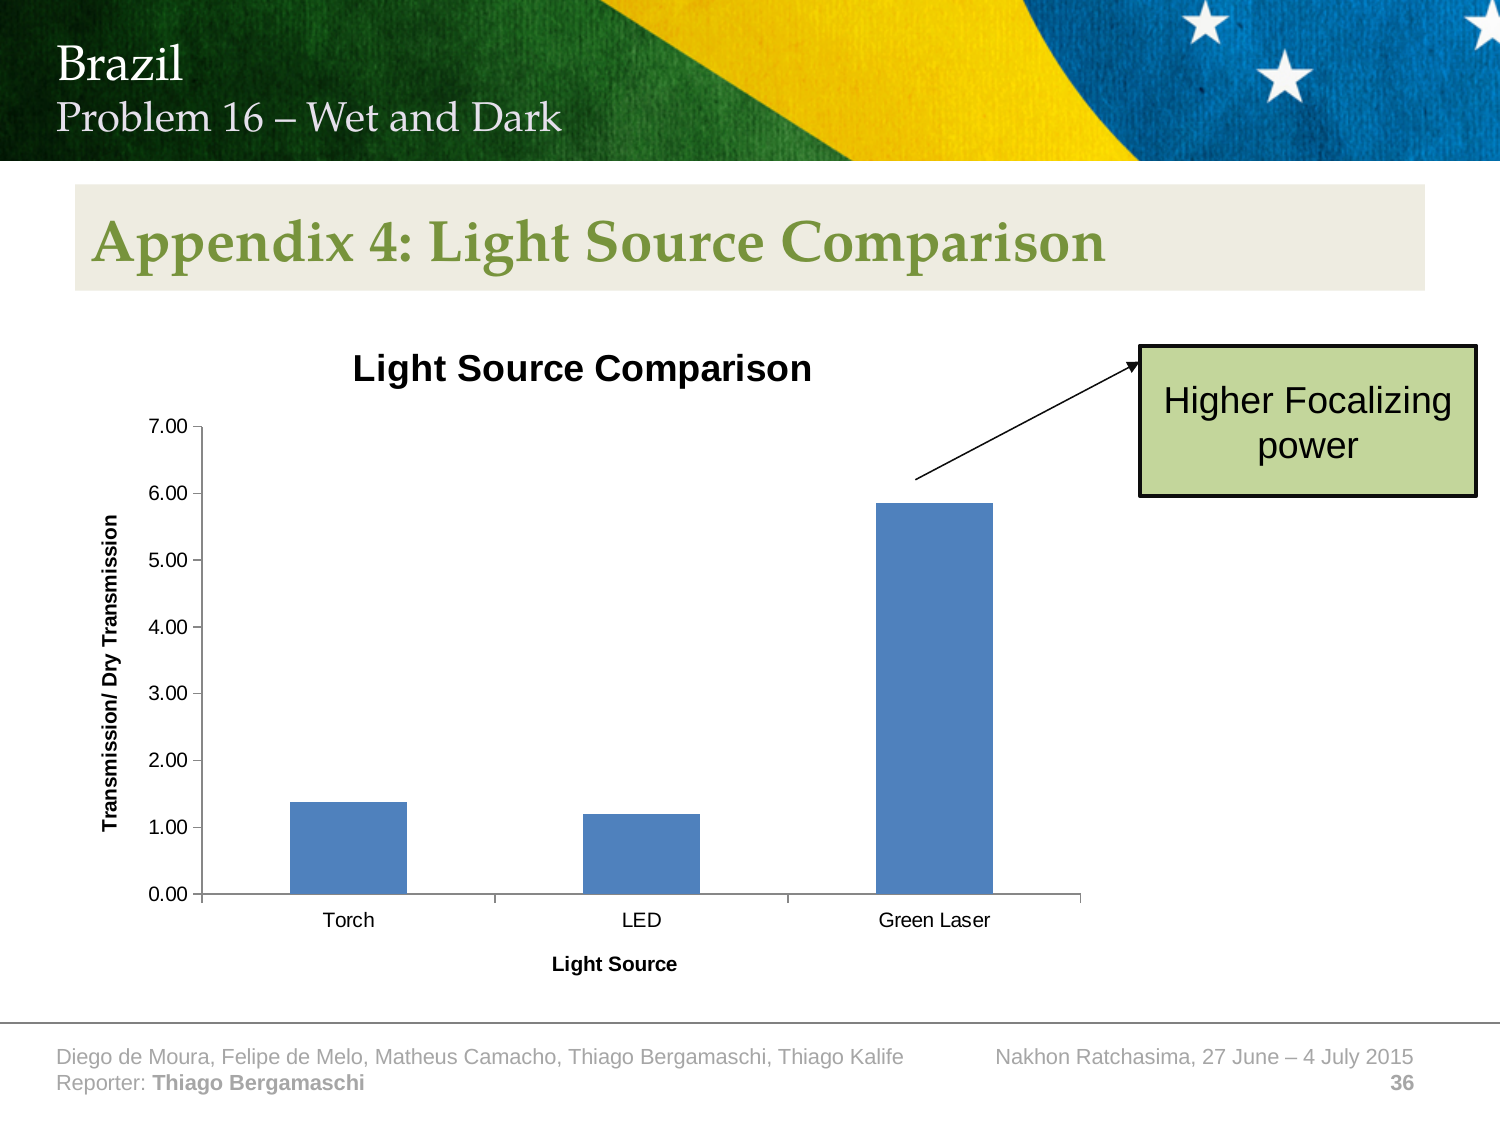

# Appendix 4: Light Source Comparison

### Chart: Light Source Comparison

| Category |  |
|---|---|
| Torch | 1.382336819403984 |
| LED | 1.19418906386314 |
| Green Laser | 5.853637842324186 |
Higher Focalizing power